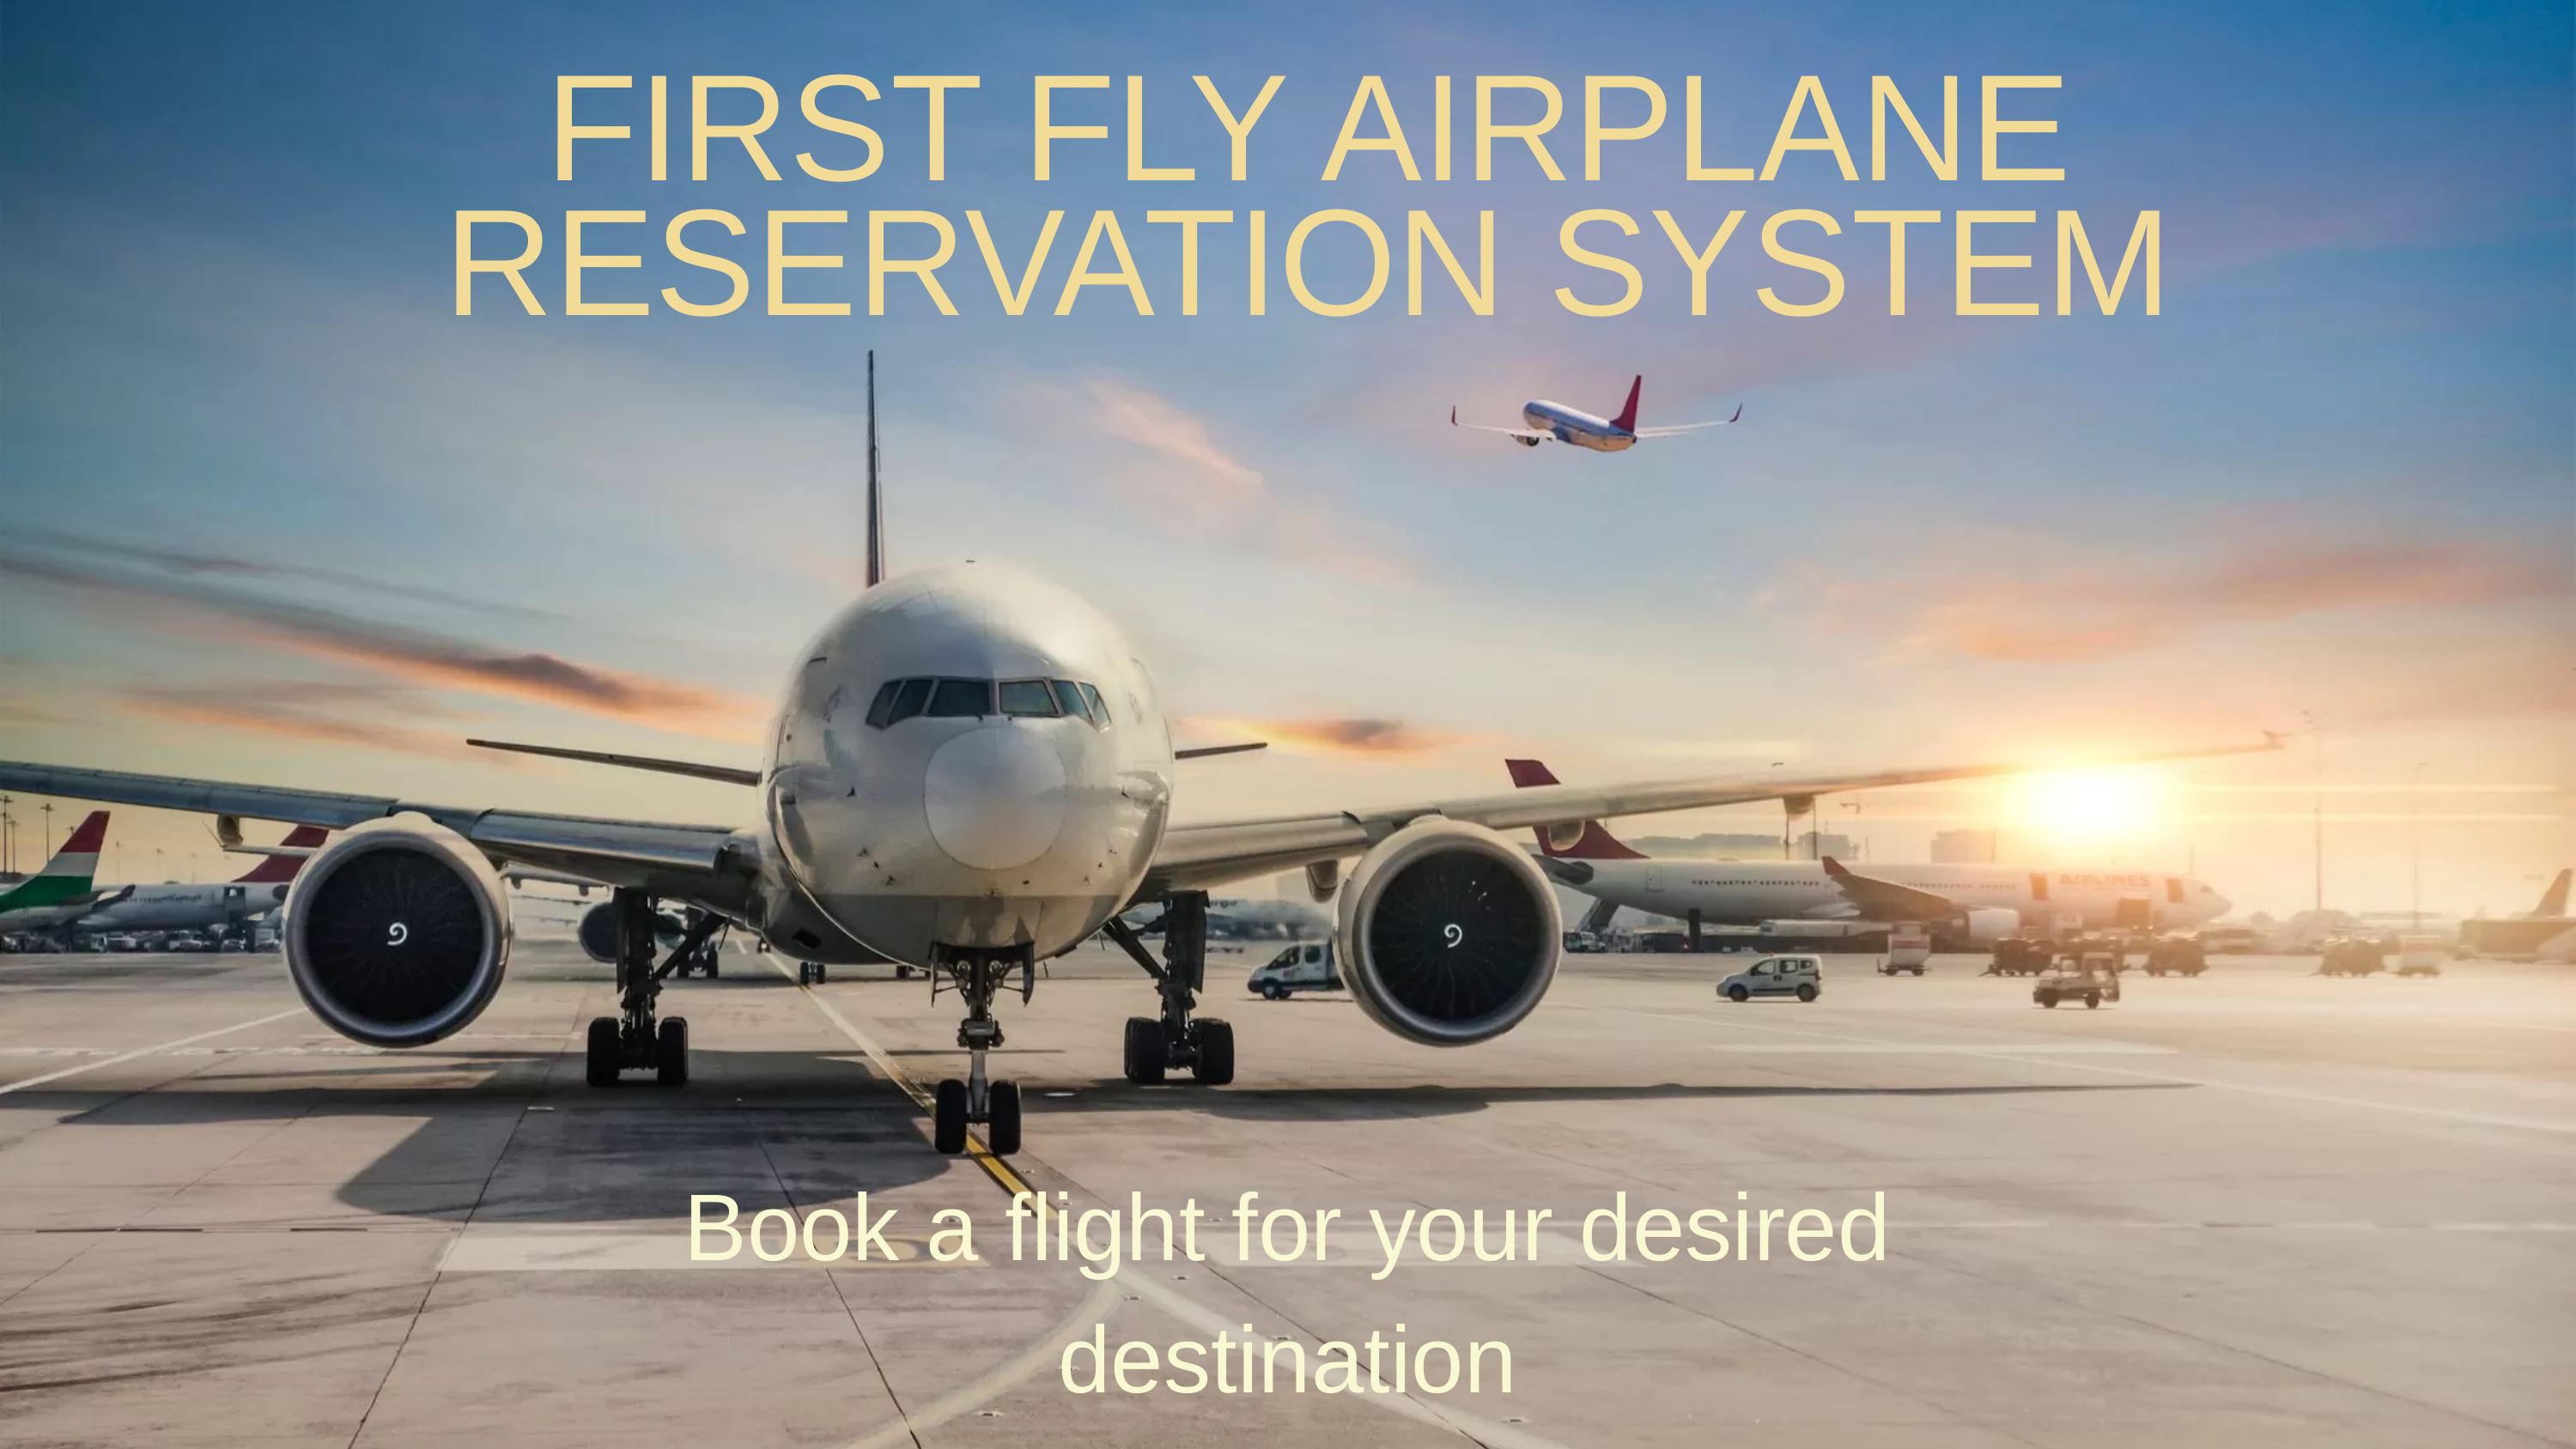

FIRST FLY AIRPLANE RESERVATION SYSTEM
Book a flight for your desired destination